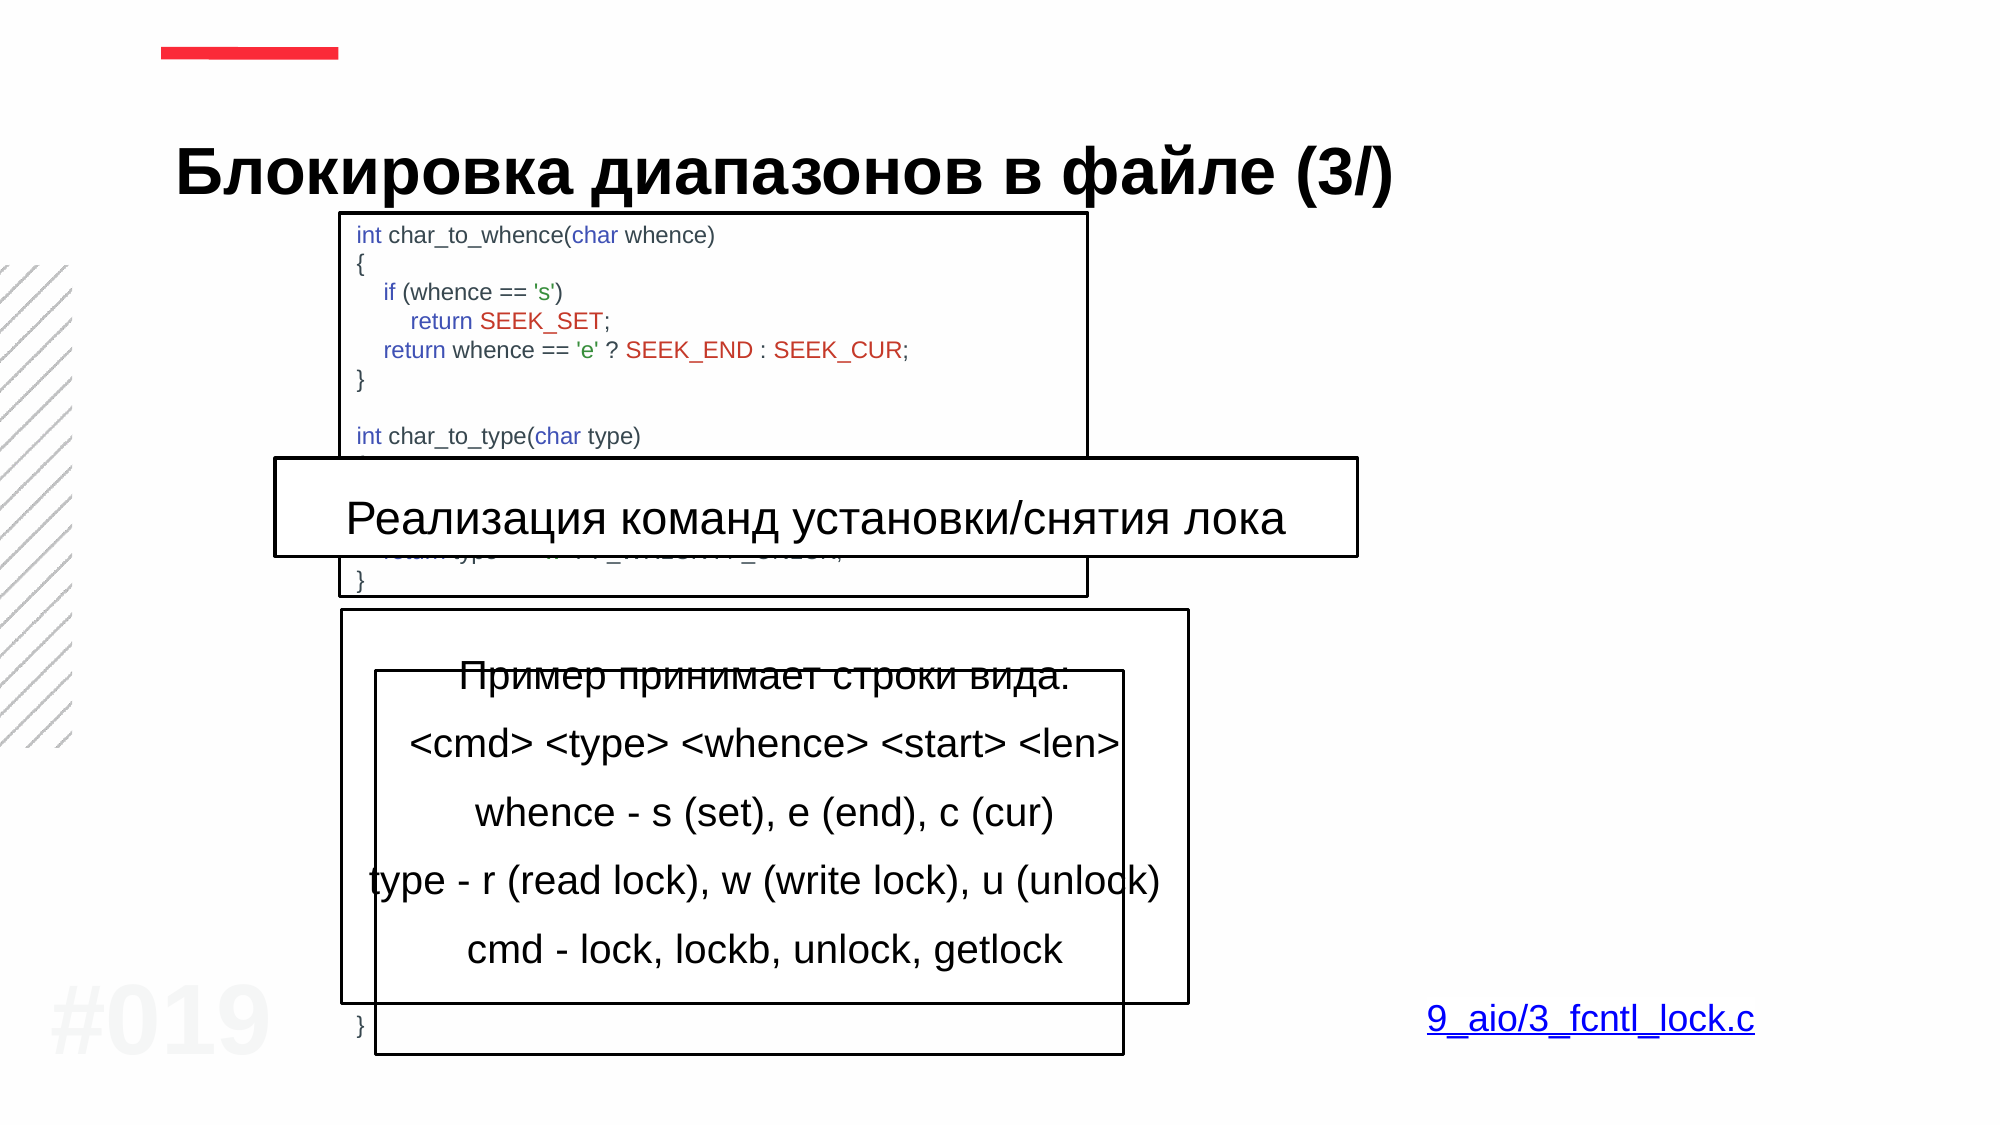

Блокировка диапазонов в файле (3/)
int char_to_whence(char whence)
{
    if (whence == 's')
        return SEEK_SET;
    return whence == 'e' ? SEEK_END : SEEK_CUR;
}

int char_to_type(char type)
{
    if (type == 'r')
        return F_RDLCK;
    return type == 'w' ? F_WRLCK : F_UNLCK;
}

int do_lock(int fd, bool block, char *cmd)
{
    char whence, type;
    int start, len;
    sscanf(cmd, "%c %c %d %d", &type, &whence, &start, &len);
    printf("type = %c, whence = %c, start = %d, len = %d\n", type, whence,
           start, len);
    struct flock fl;
    fl.l_type = char_to_type(type);
    fl.l_whence = char_to_whence(whence);
    fl.l_start = start;
    fl.l_len = len;
    return fcntl(fd, block ? F_SETLKW : F_SETLK, &fl);
}

Реализация команд установки/снятия лока
Пример принимает строки вида:
<cmd> <type> <whence> <start> <len>
whence - s (set), e (end), c (cur)
type - r (read lock), w (write lock), u (unlock)
cmd - lock, lockb, unlock, getlock

#019
9_aio/3_fcntl_lock.c